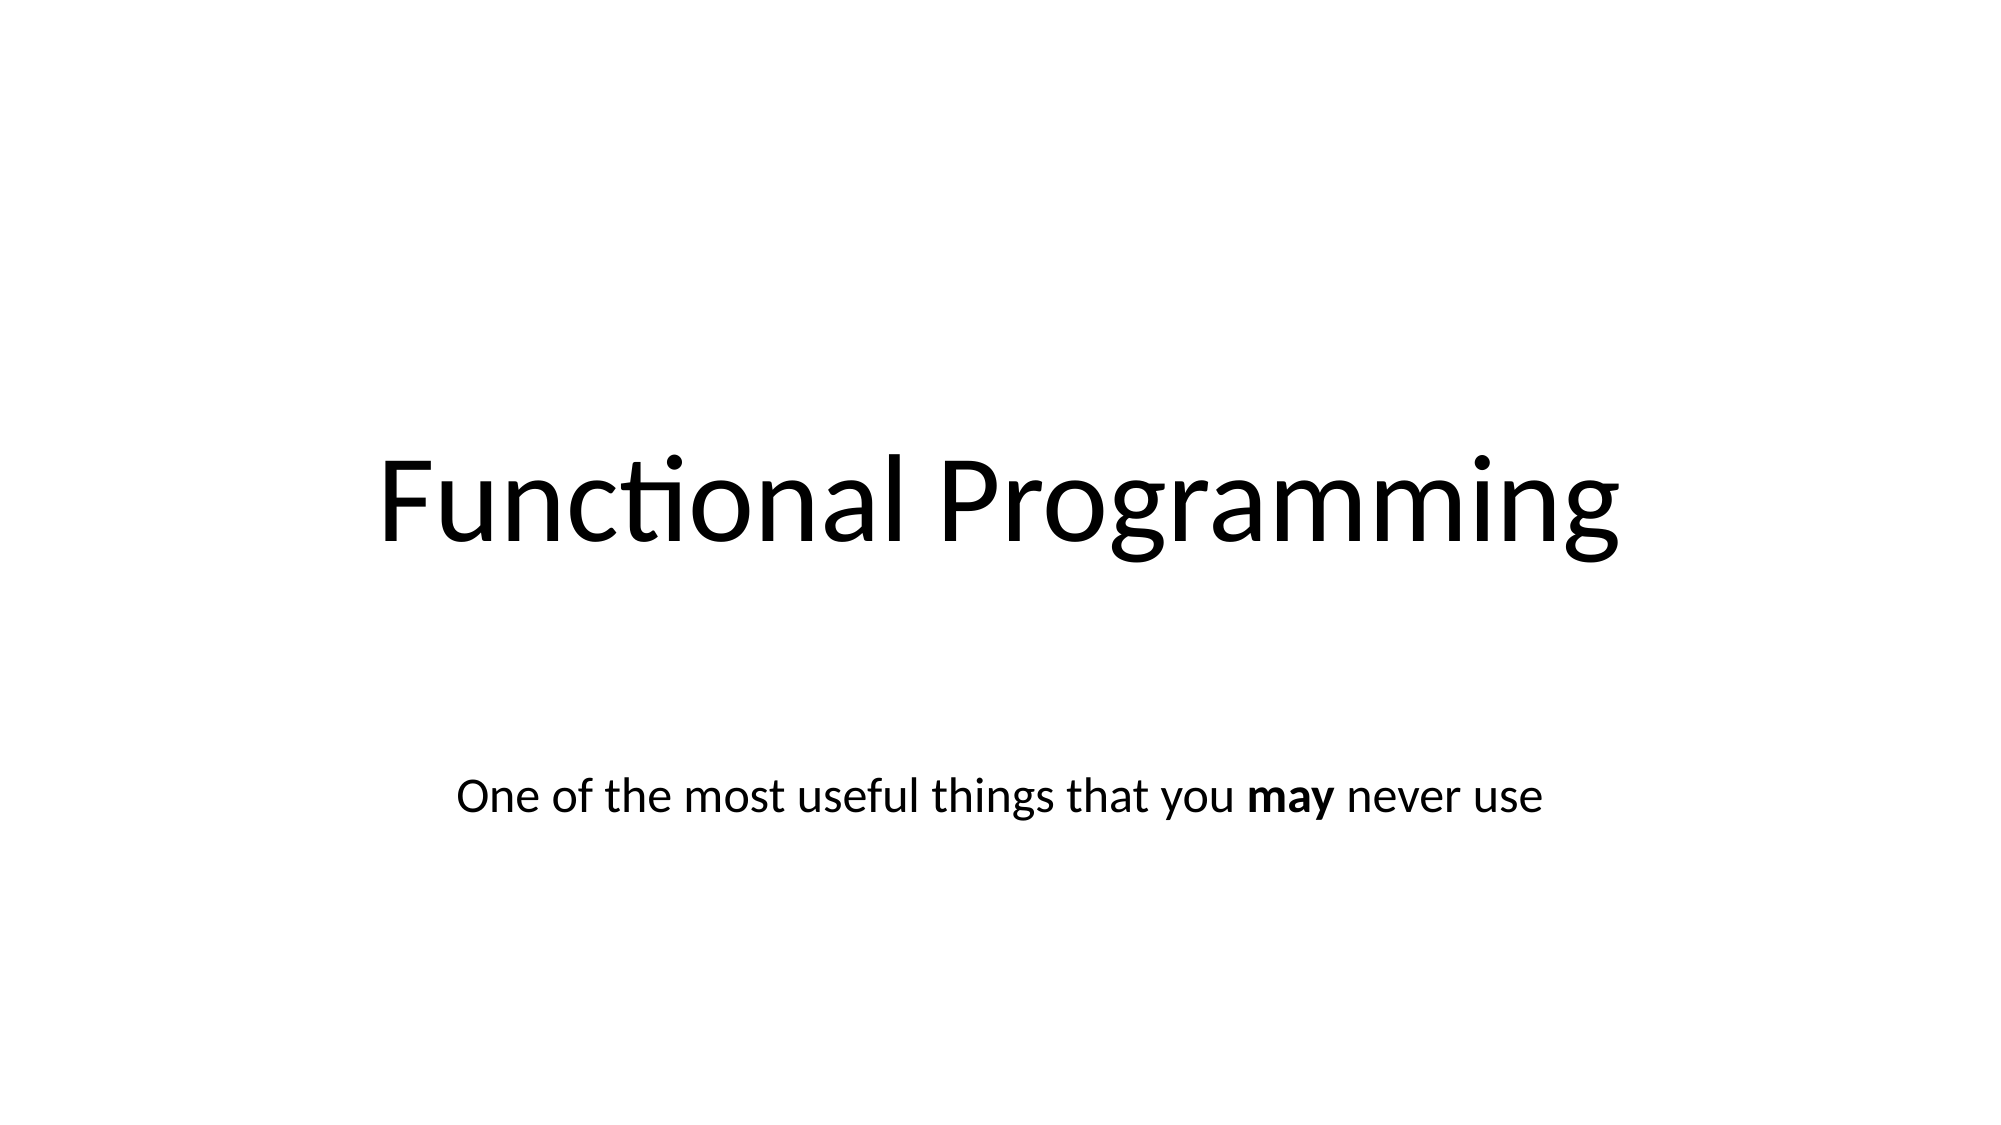

# Functional Programming
One of the most useful things that you may never use